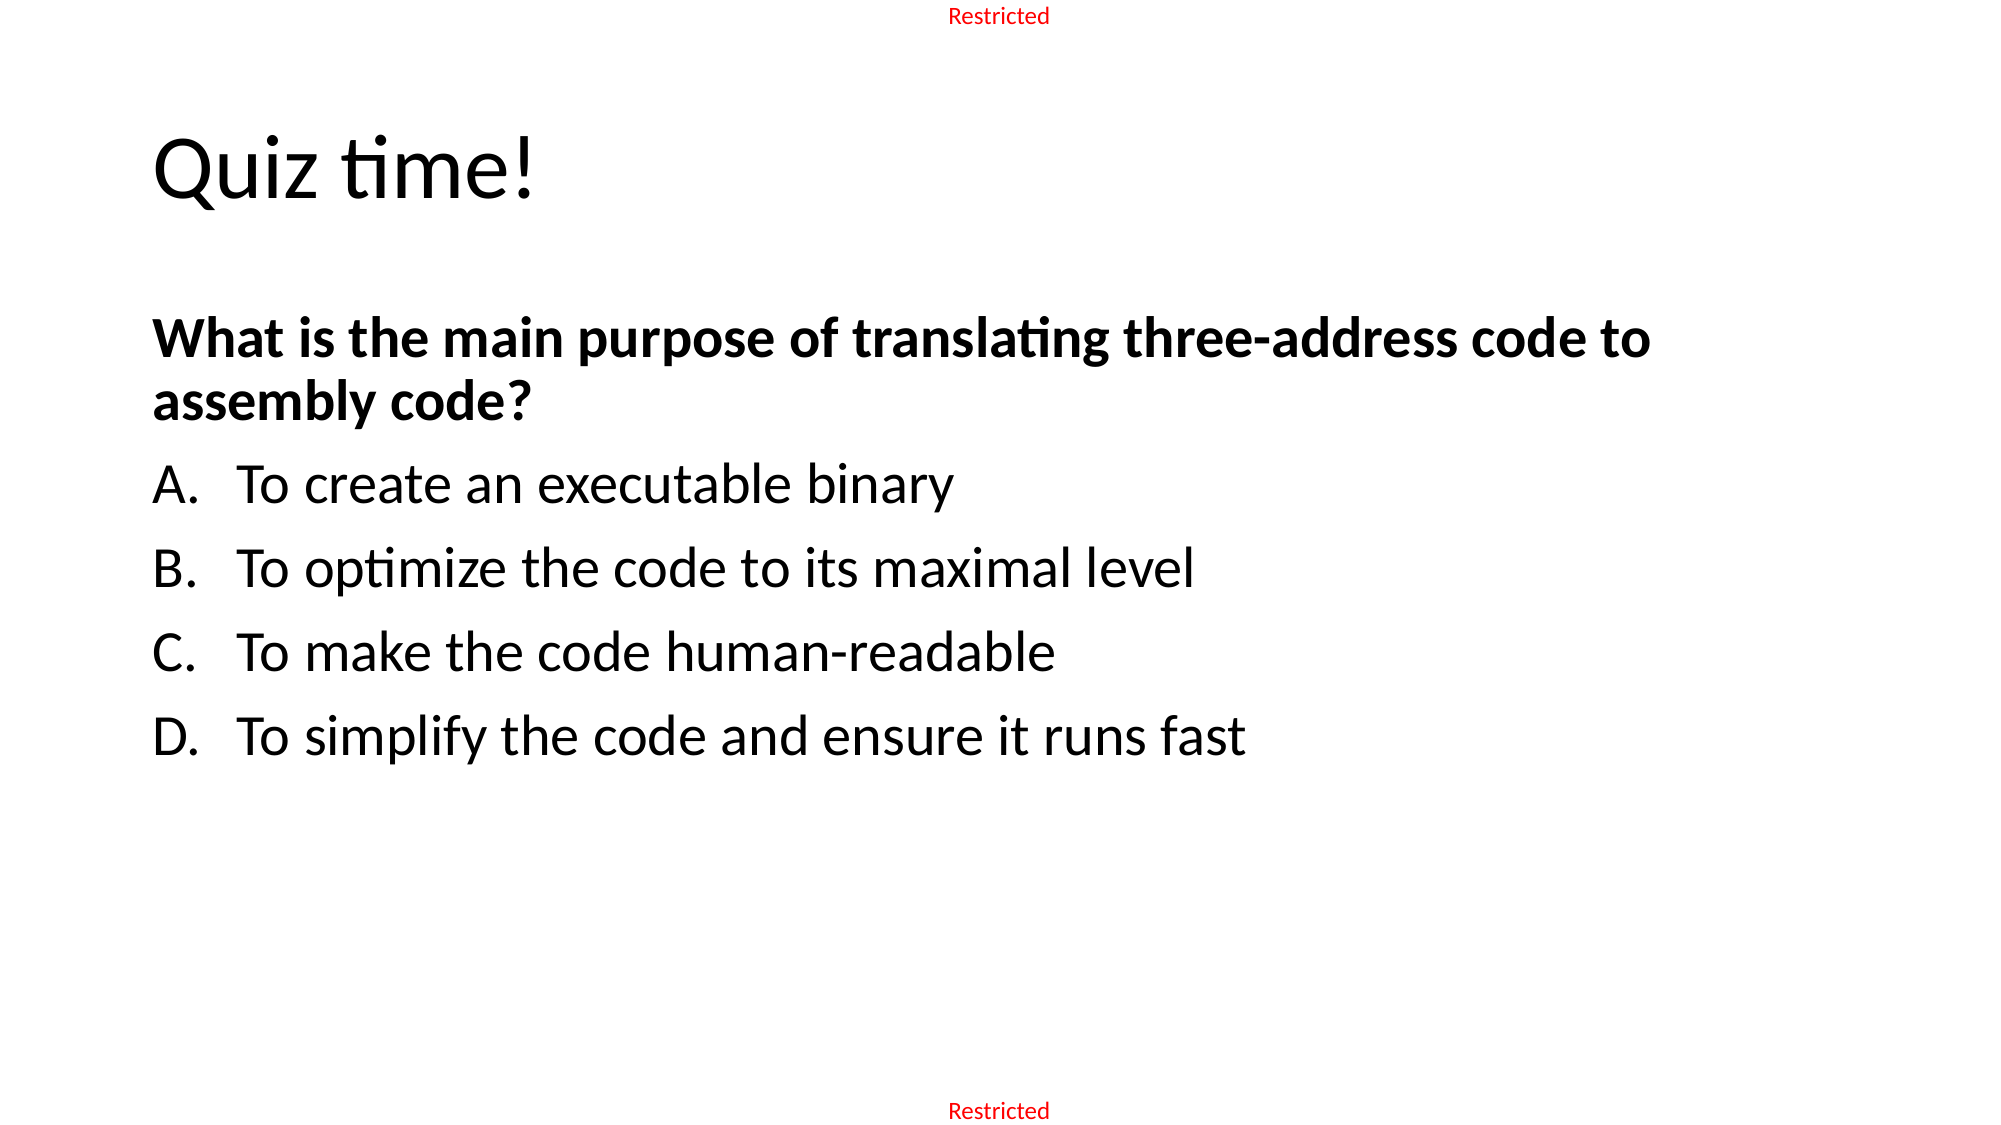

# Quiz time!
What is the main purpose of translating three-address code to assembly code?
To create an executable binary
To optimize the code to its maximal level
To make the code human-readable
To simplify the code and ensure it runs fast